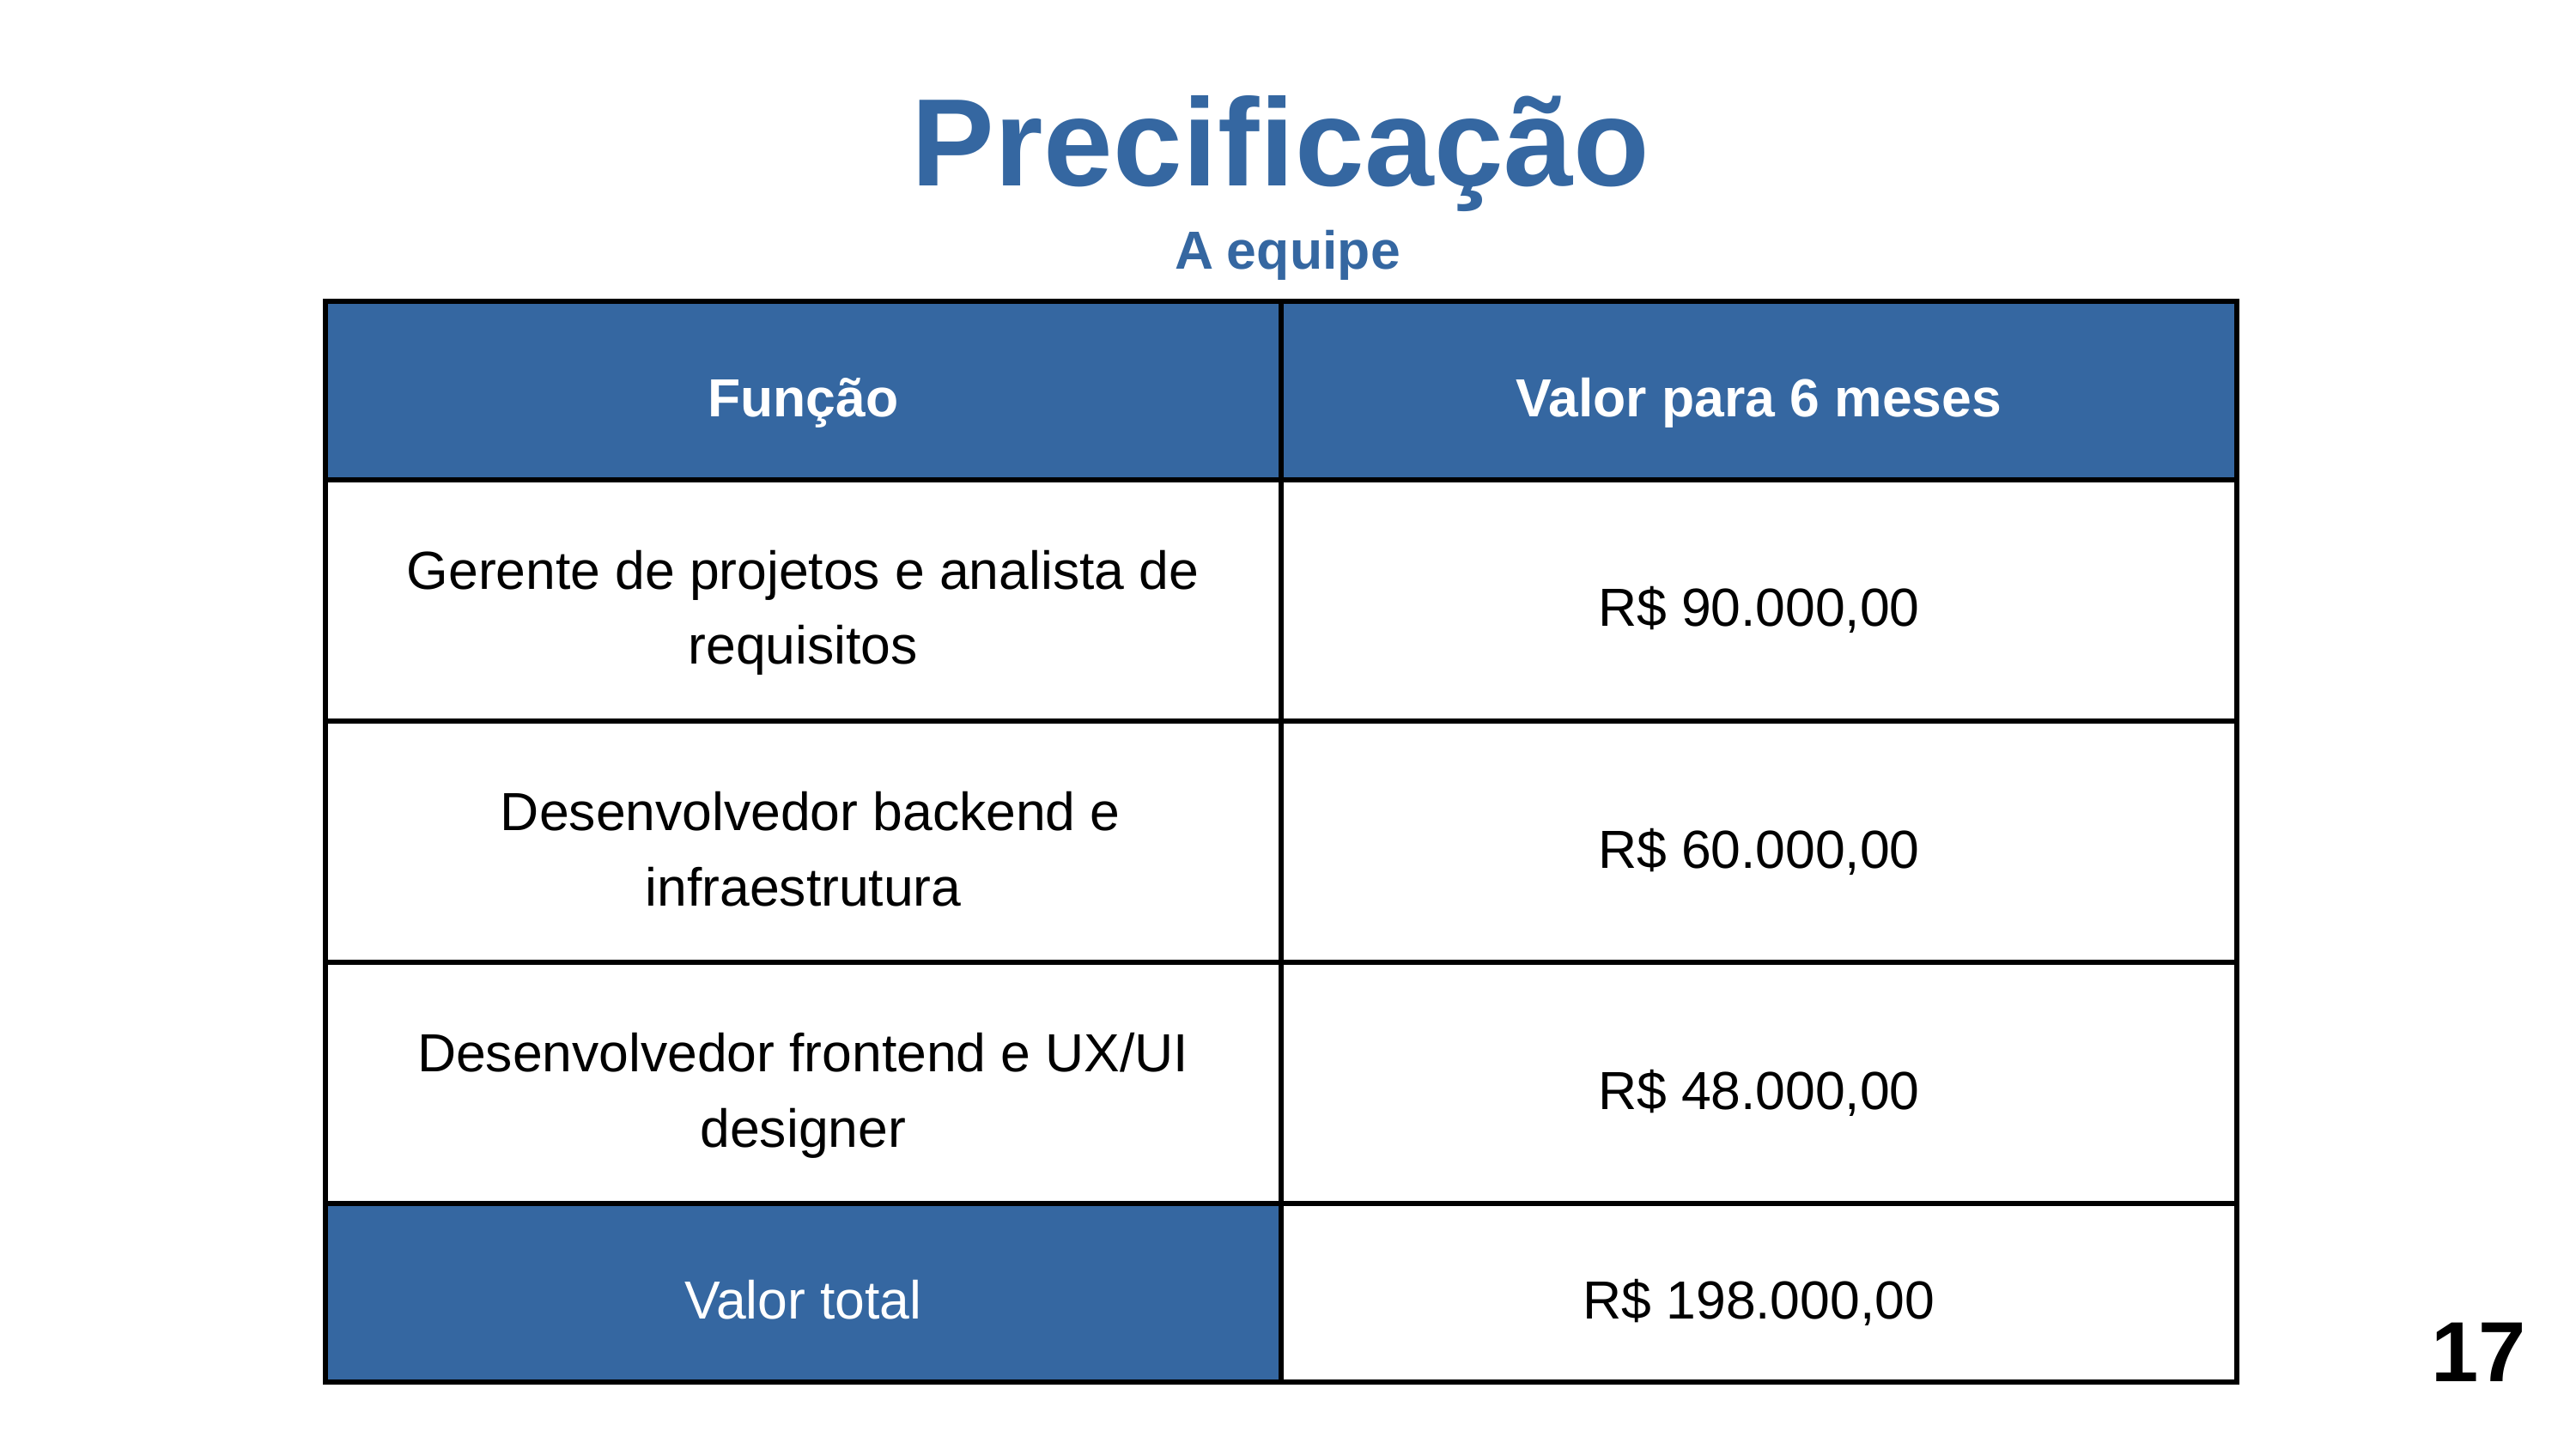

Precificação
A equipe
| Função | Valor para 6 meses |
| --- | --- |
| Gerente de projetos e analista de requisitos | R$ 90.000,00 |
| Desenvolvedor backend e infraestrutura | R$ 60.000,00 |
| Desenvolvedor frontend e UX/UI designer | R$ 48.000,00 |
| Valor total | R$ 198.000,00 |
17